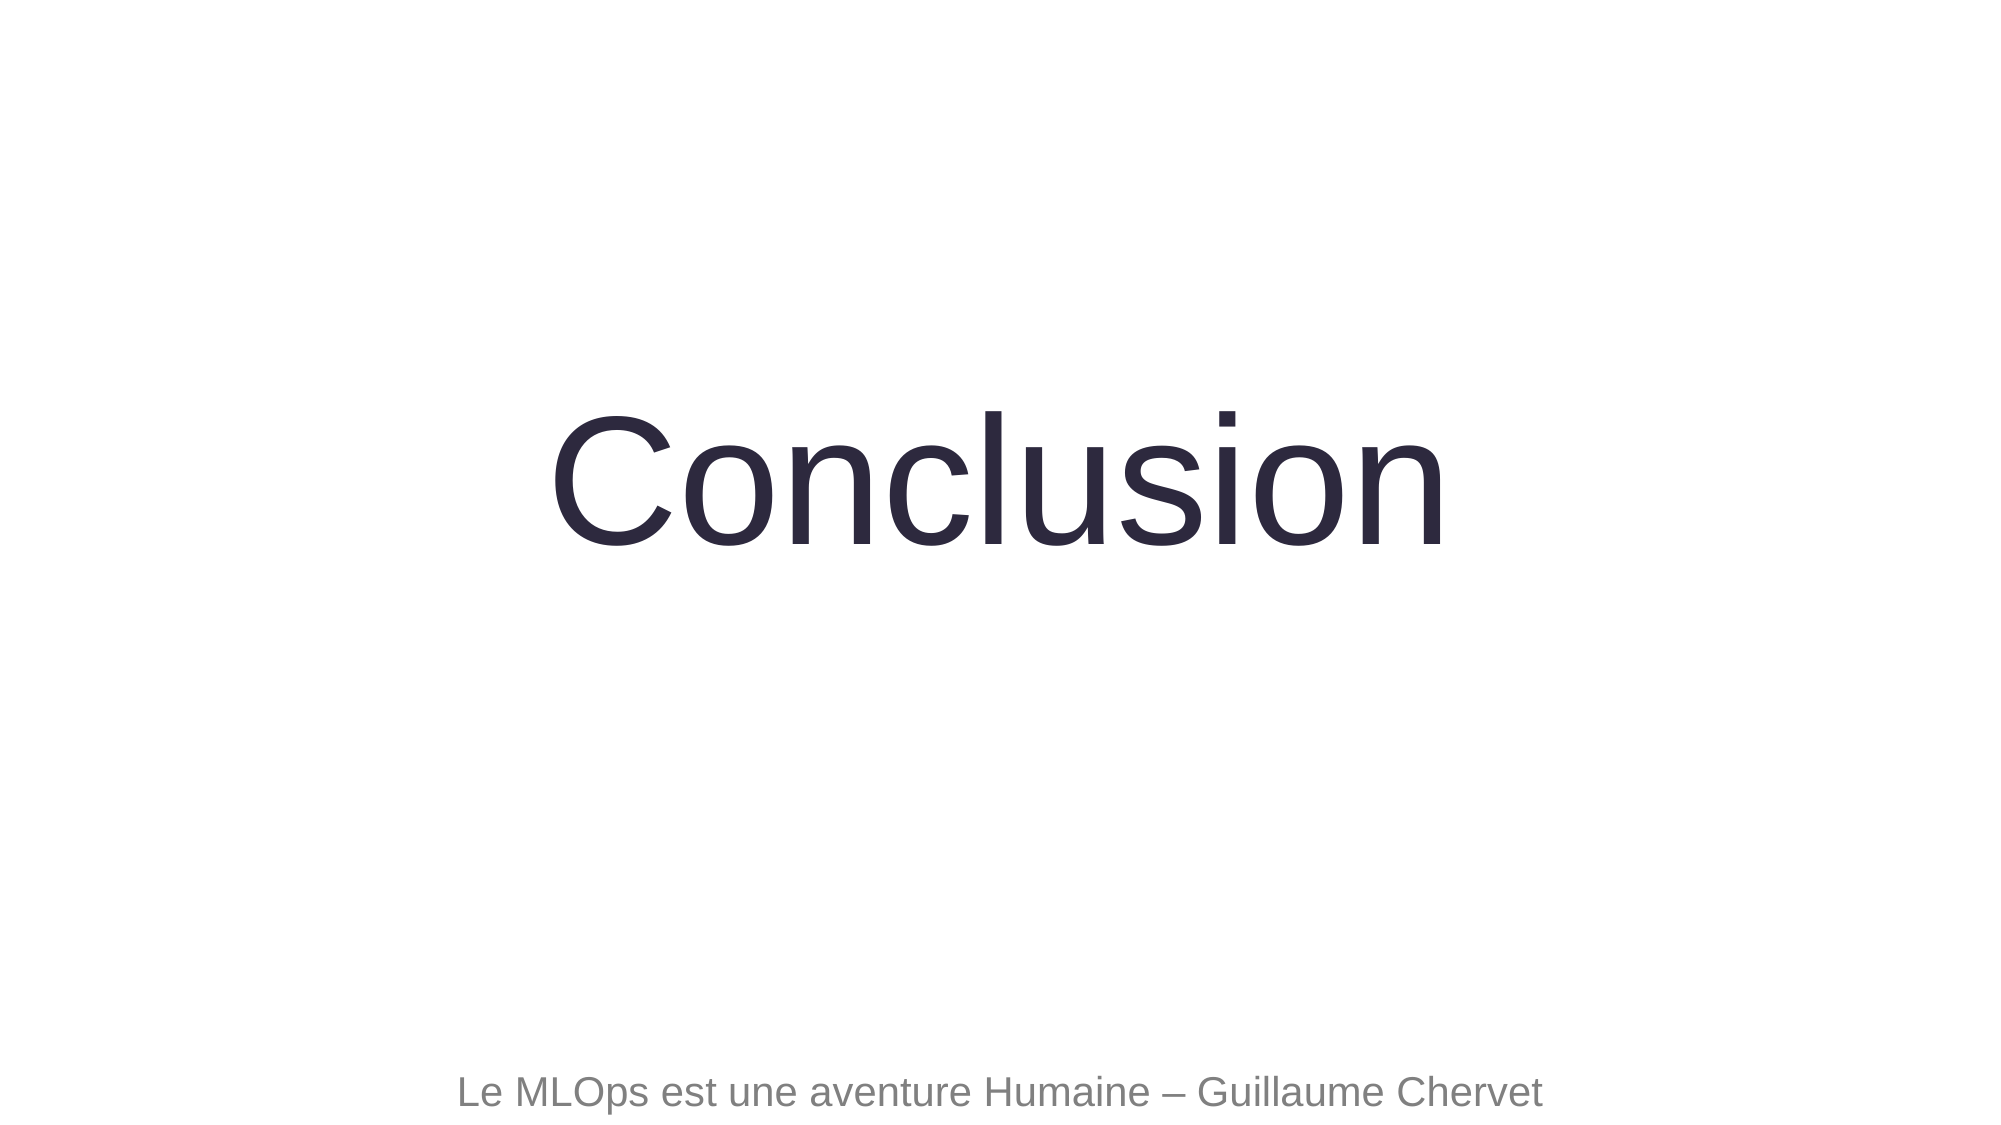

# Conclusion

Le MLOps est une aventure Humaine – Guillaume Chervet